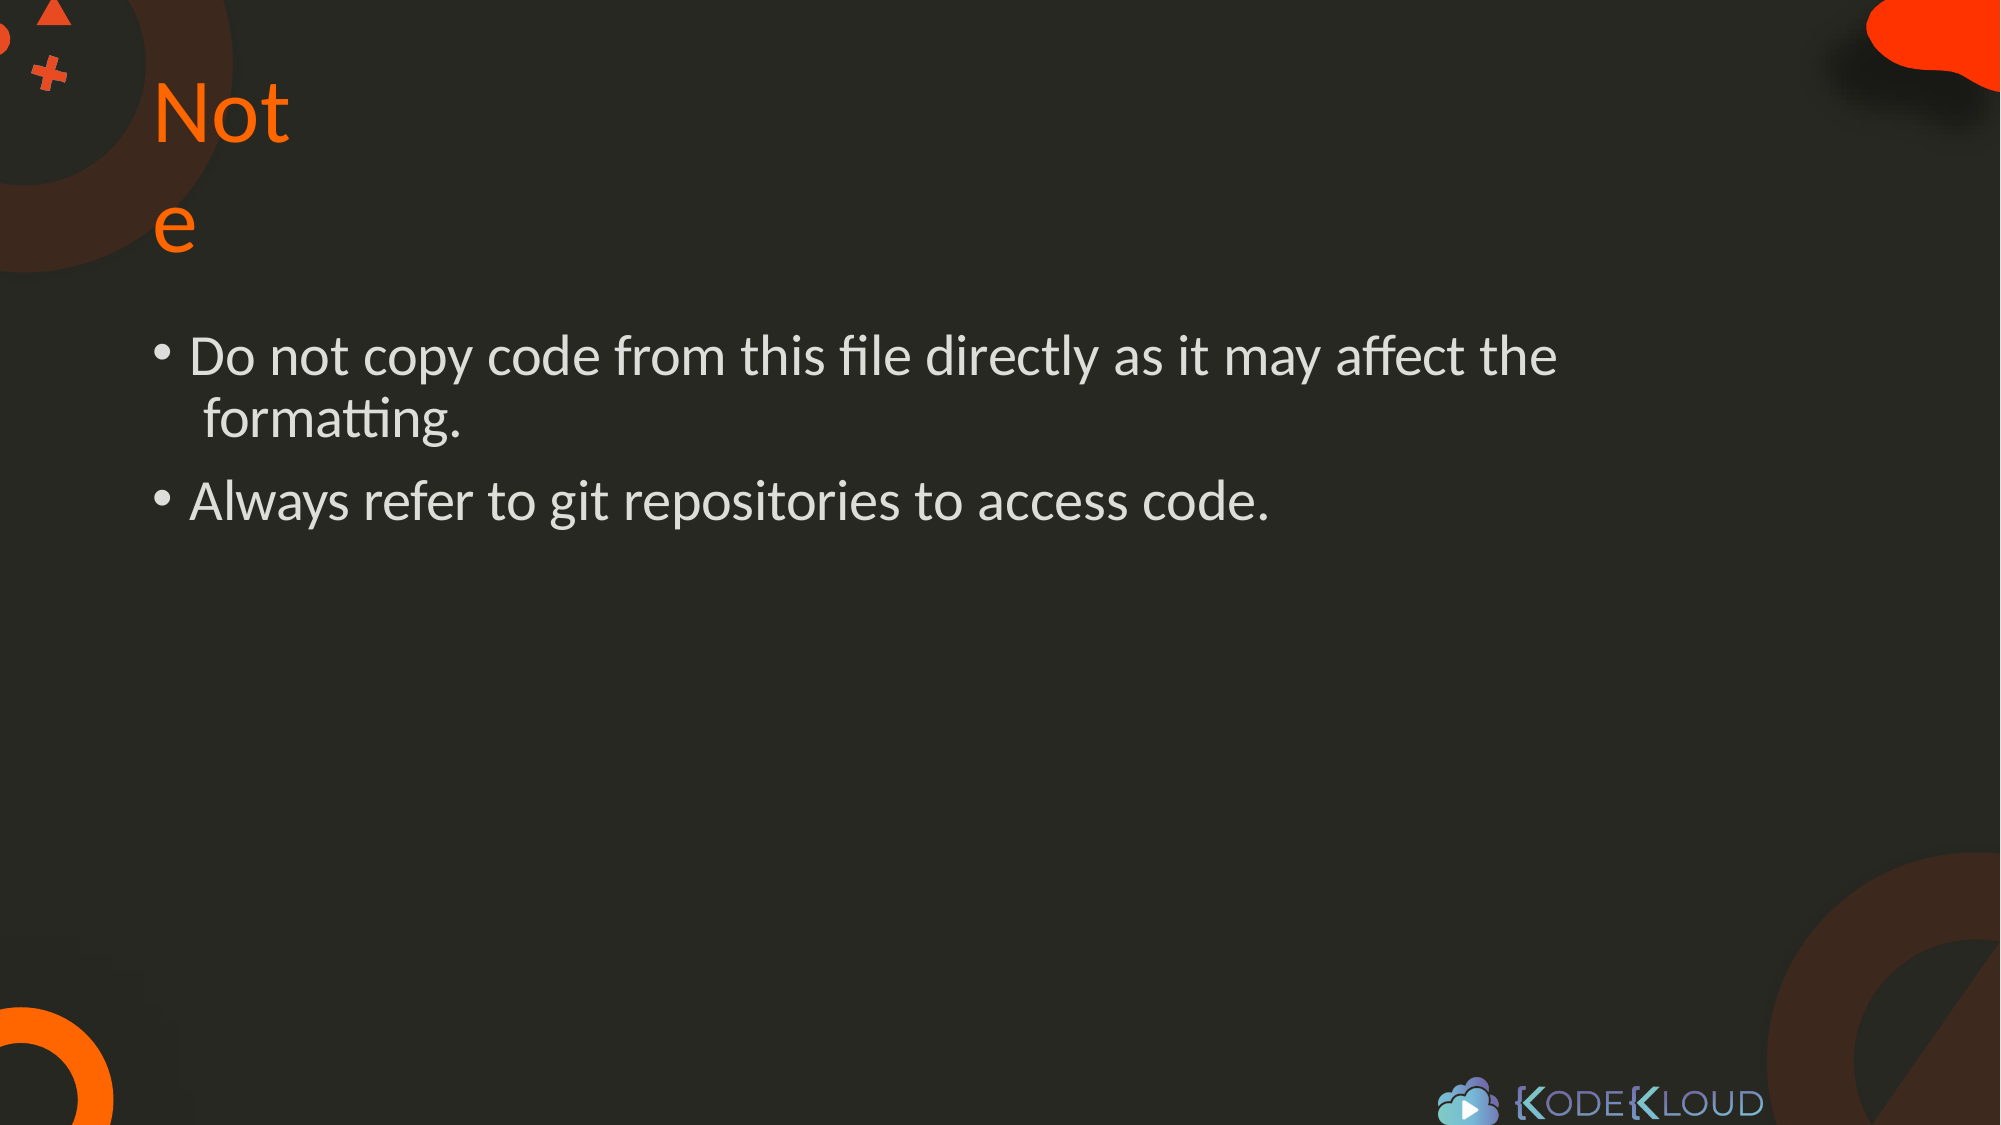

# Note
Do not copy code from this file directly as it may affect the  formatting.
Always refer to git repositories to access code.